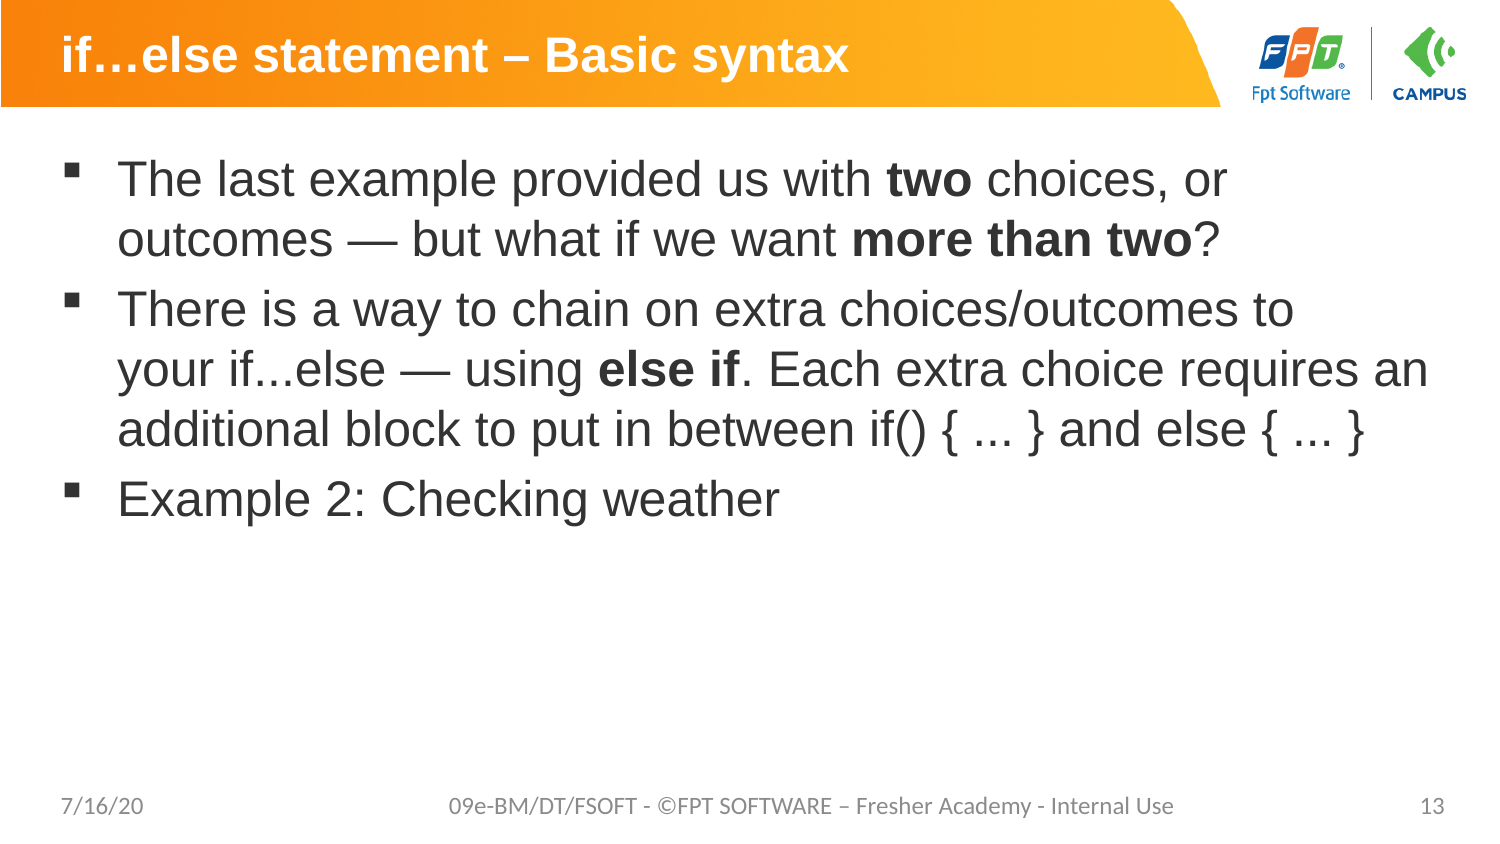

# if…else statement – Basic syntax
The last example provided us with two choices, or outcomes — but what if we want more than two?
There is a way to chain on extra choices/outcomes to your if...else — using else if. Each extra choice requires an additional block to put in between if() { ... } and else { ... }
Example 2: Checking weather
7/16/20
09e-BM/DT/FSOFT - ©FPT SOFTWARE – Fresher Academy - Internal Use
13